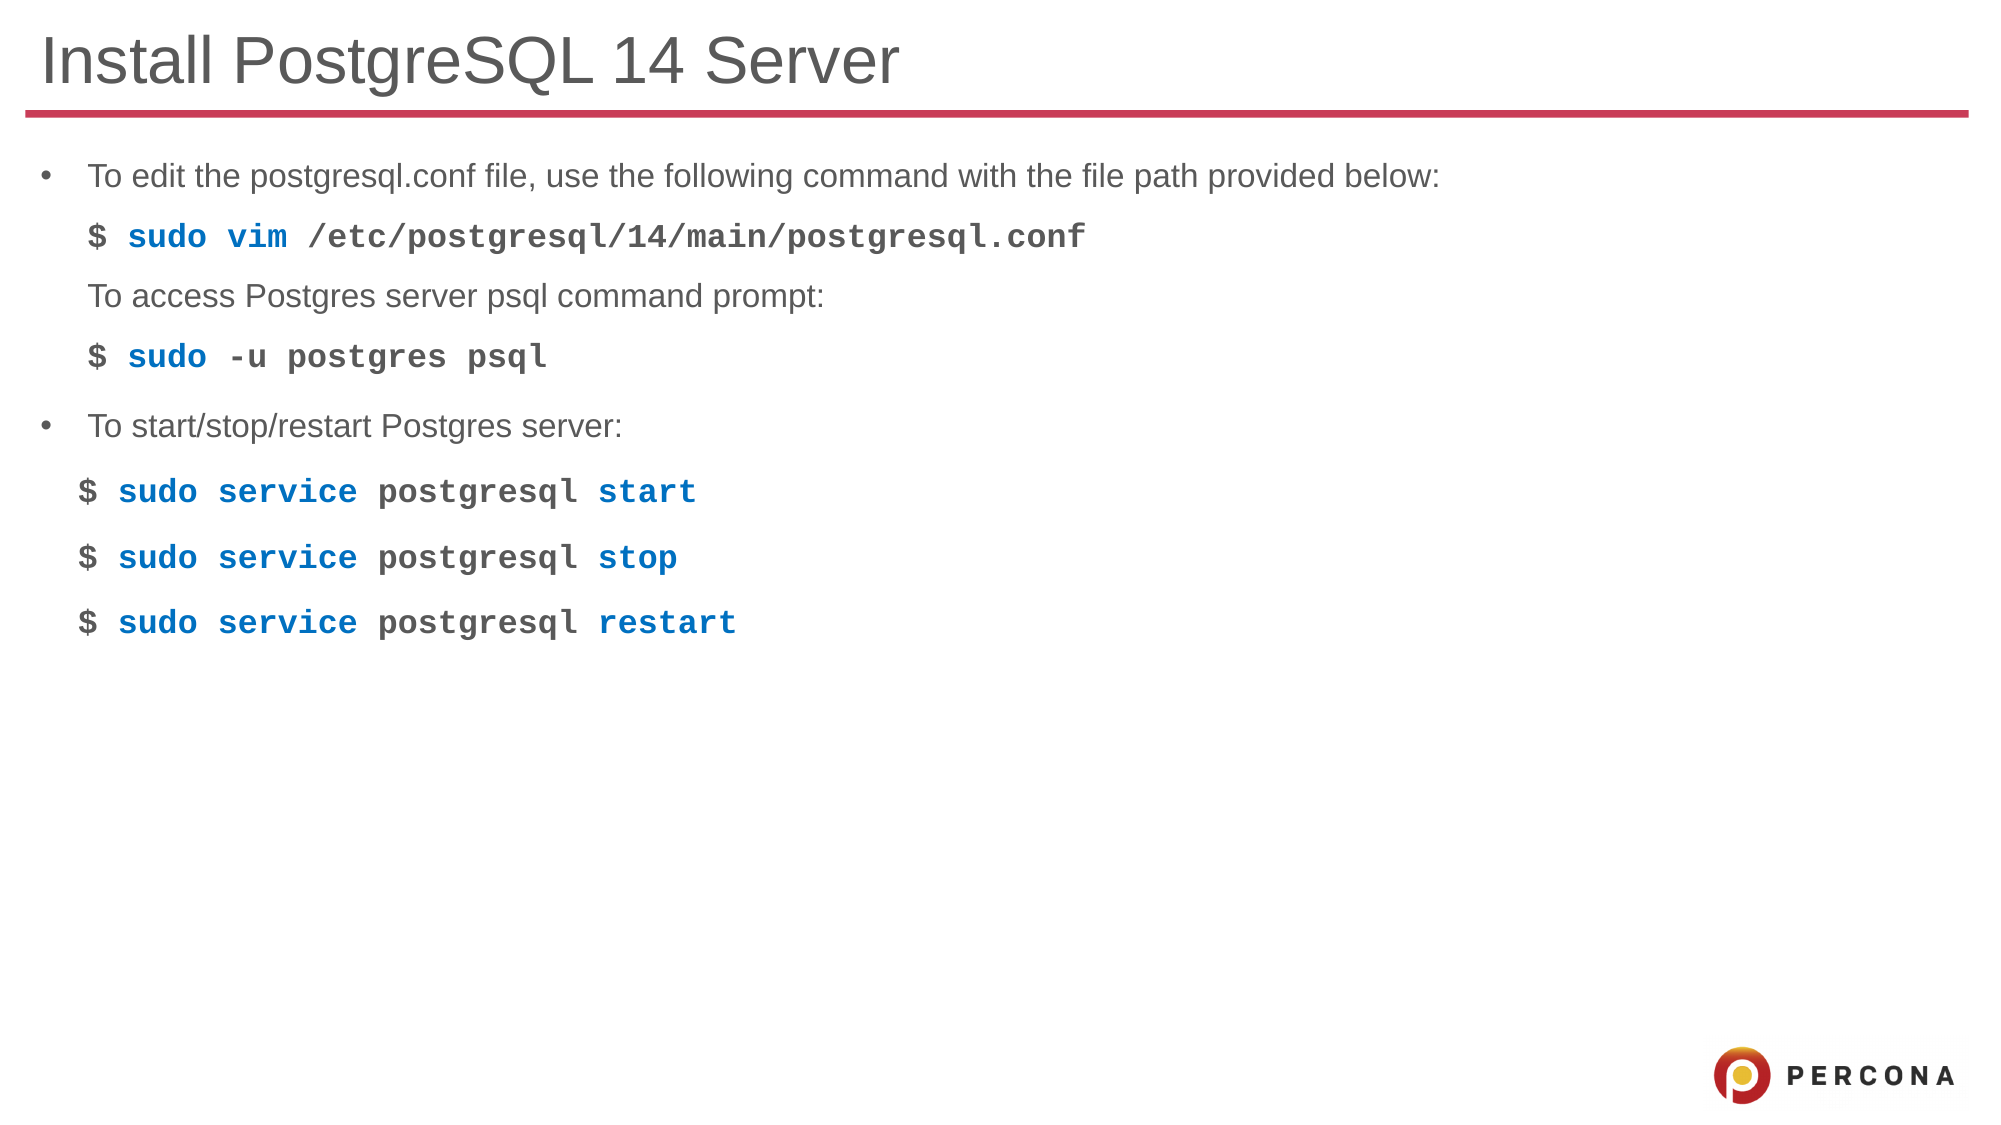

# Install PostgreSQL 14 Server
To edit the postgresql.conf file, use the following command with the file path provided below:
$ sudo vim /etc/postgresql/14/main/postgresql.conf
To access Postgres server psql command prompt:
$ sudo -u postgres psql
To start/stop/restart Postgres server:
$ sudo service postgresql start
$ sudo service postgresql stop
$ sudo service postgresql restart